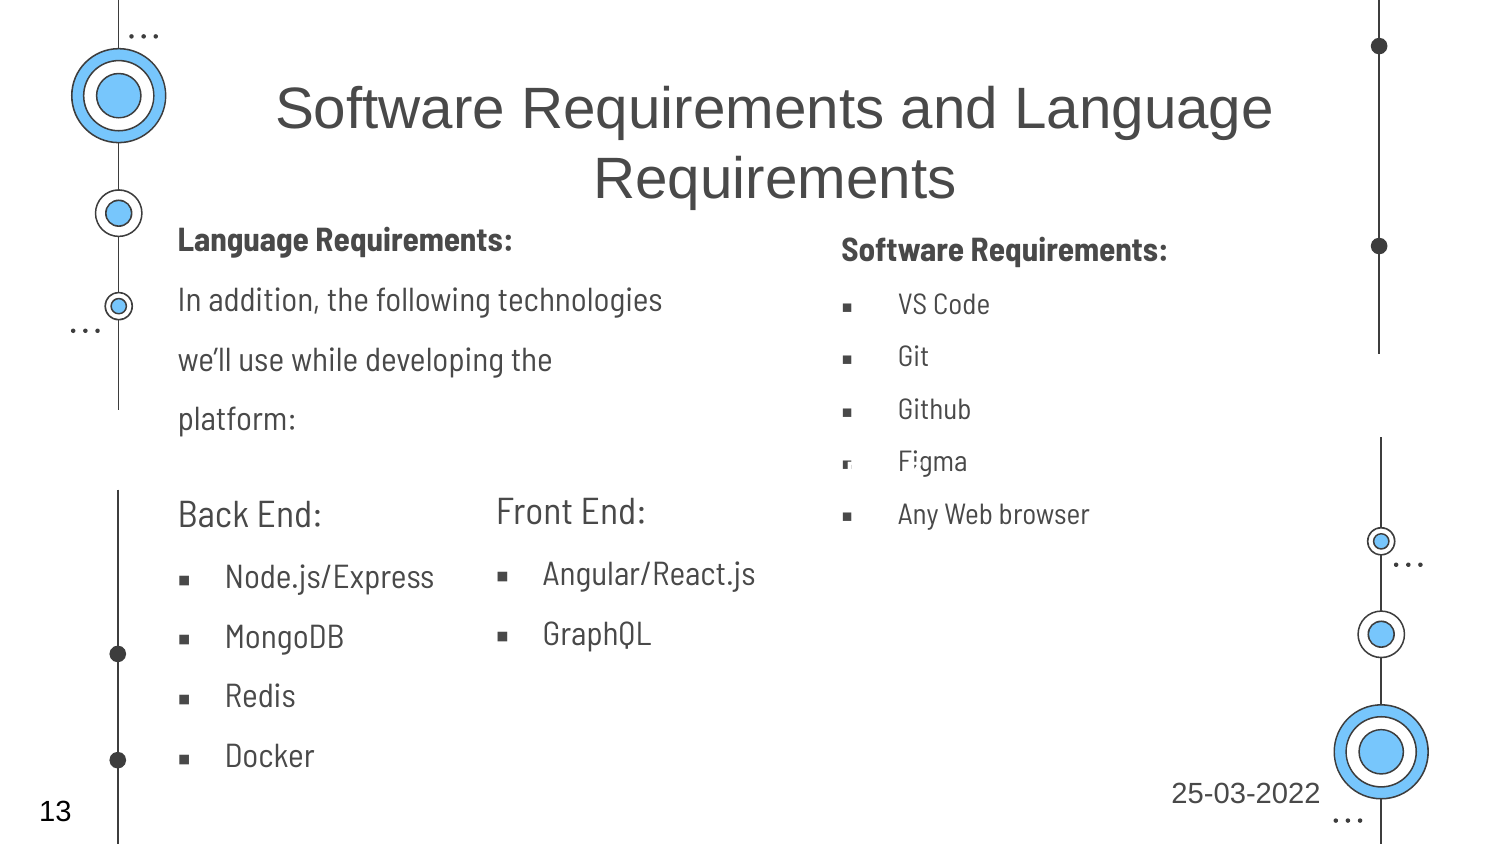

# Software Requirements and Language Requirements
Software Requirements:
VS Code
Git
Github
Figma
Any Web browser
Language Requirements:
In addition, the following technologies
we’ll use while developing the platform:

Back End:
Node.js/Express
MongoDB
Redis
Docker

Front End:
Angular/React.js
GraphQL

Day 3
25-03-2022
13